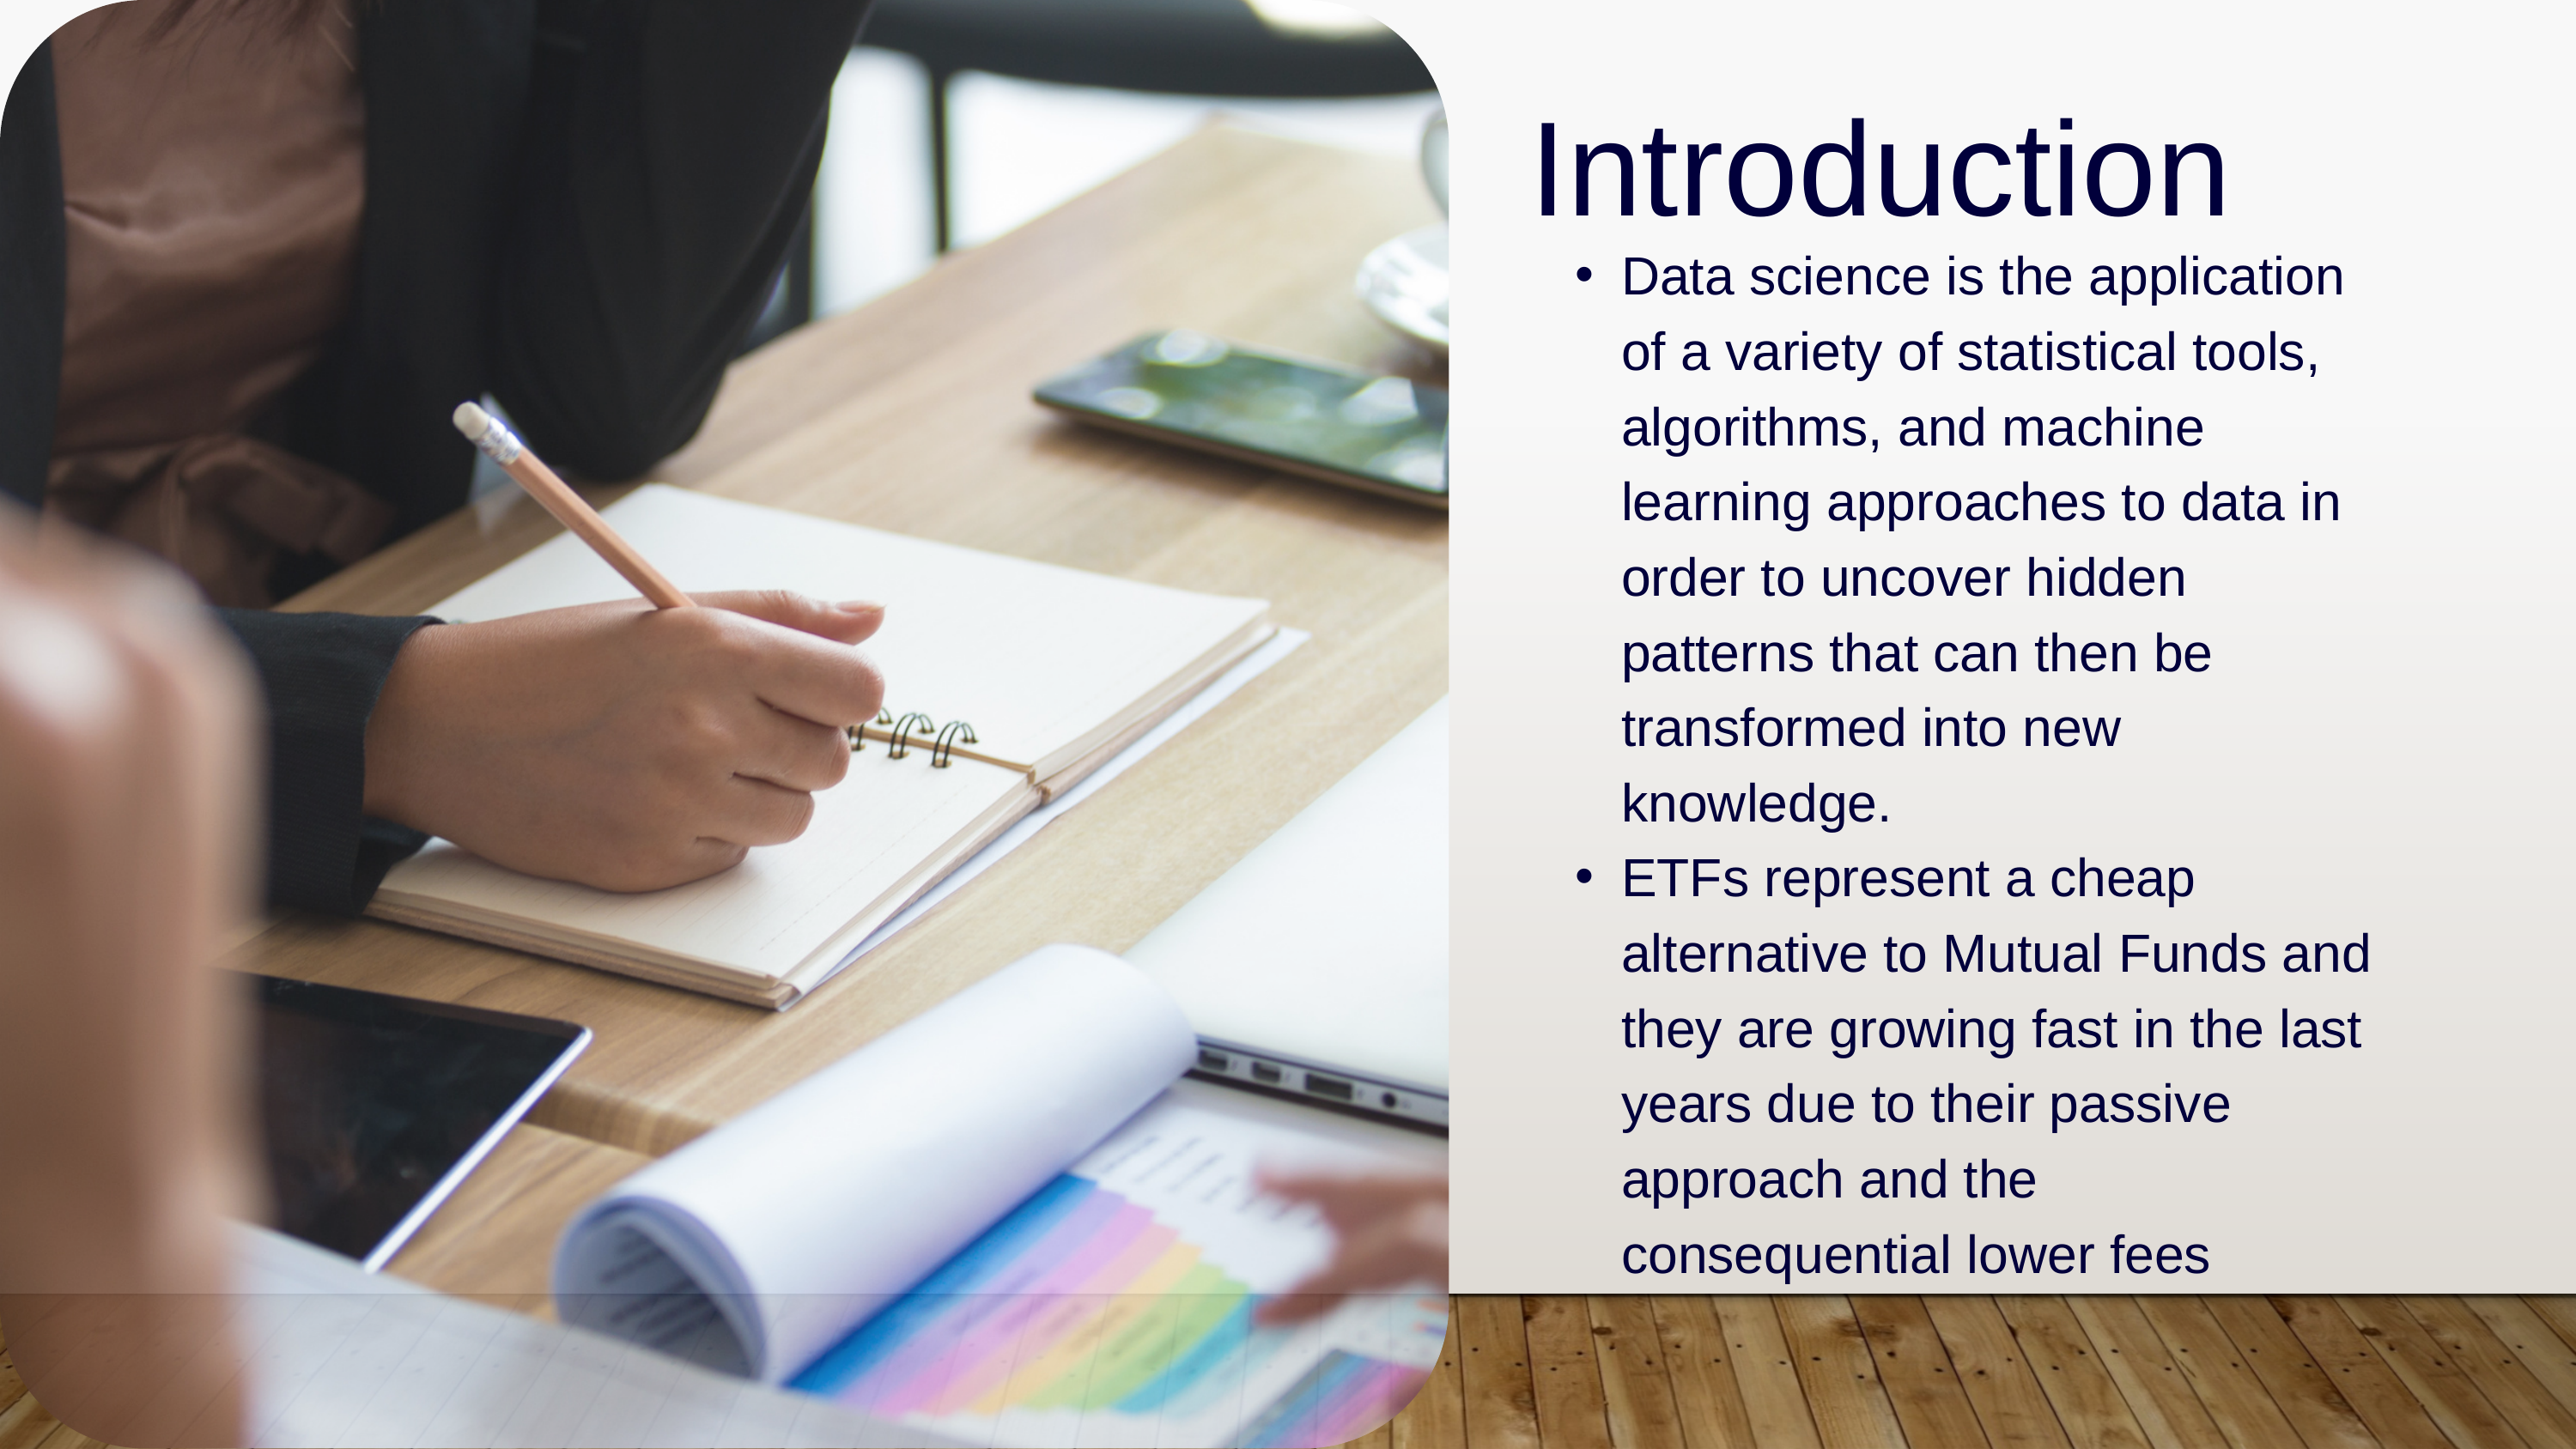

Introduction
Data science is the application of a variety of statistical tools, algorithms, and machine learning approaches to data in order to uncover hidden patterns that can then be transformed into new knowledge.
ETFs represent a cheap alternative to Mutual Funds and they are growing fast in the last years due to their passive approach and the consequential lower fees